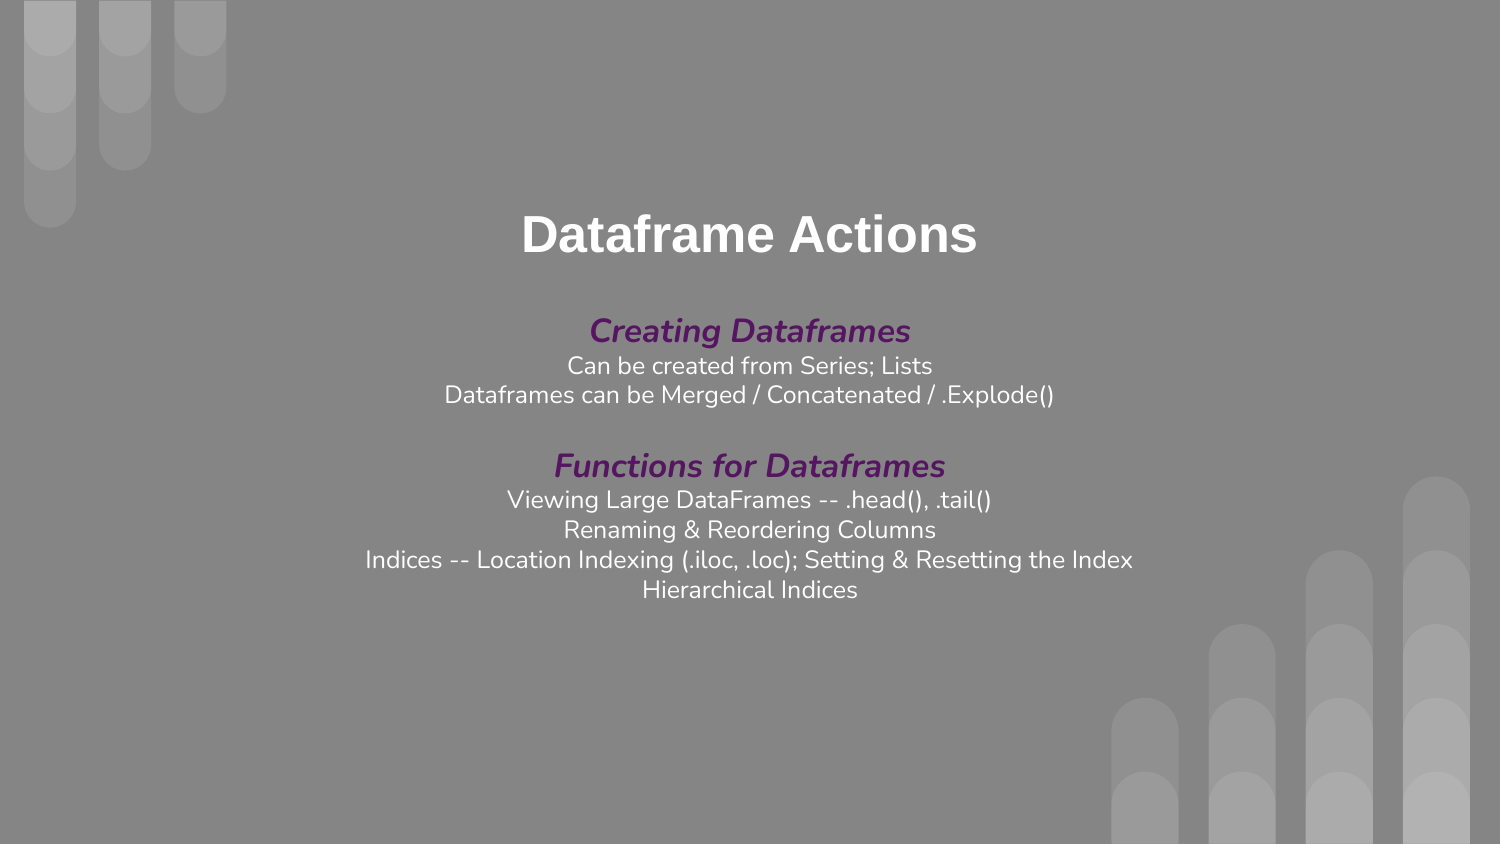

# Dataframe Actions
Creating Dataframes
Can be created from Series; Lists
Dataframes can be Merged / Concatenated / .Explode()

Functions for Dataframes
Viewing Large DataFrames -- .head(), .tail()
Renaming & Reordering Columns
Indices -- Location Indexing (.iloc, .loc); Setting & Resetting the Index Hierarchical Indices